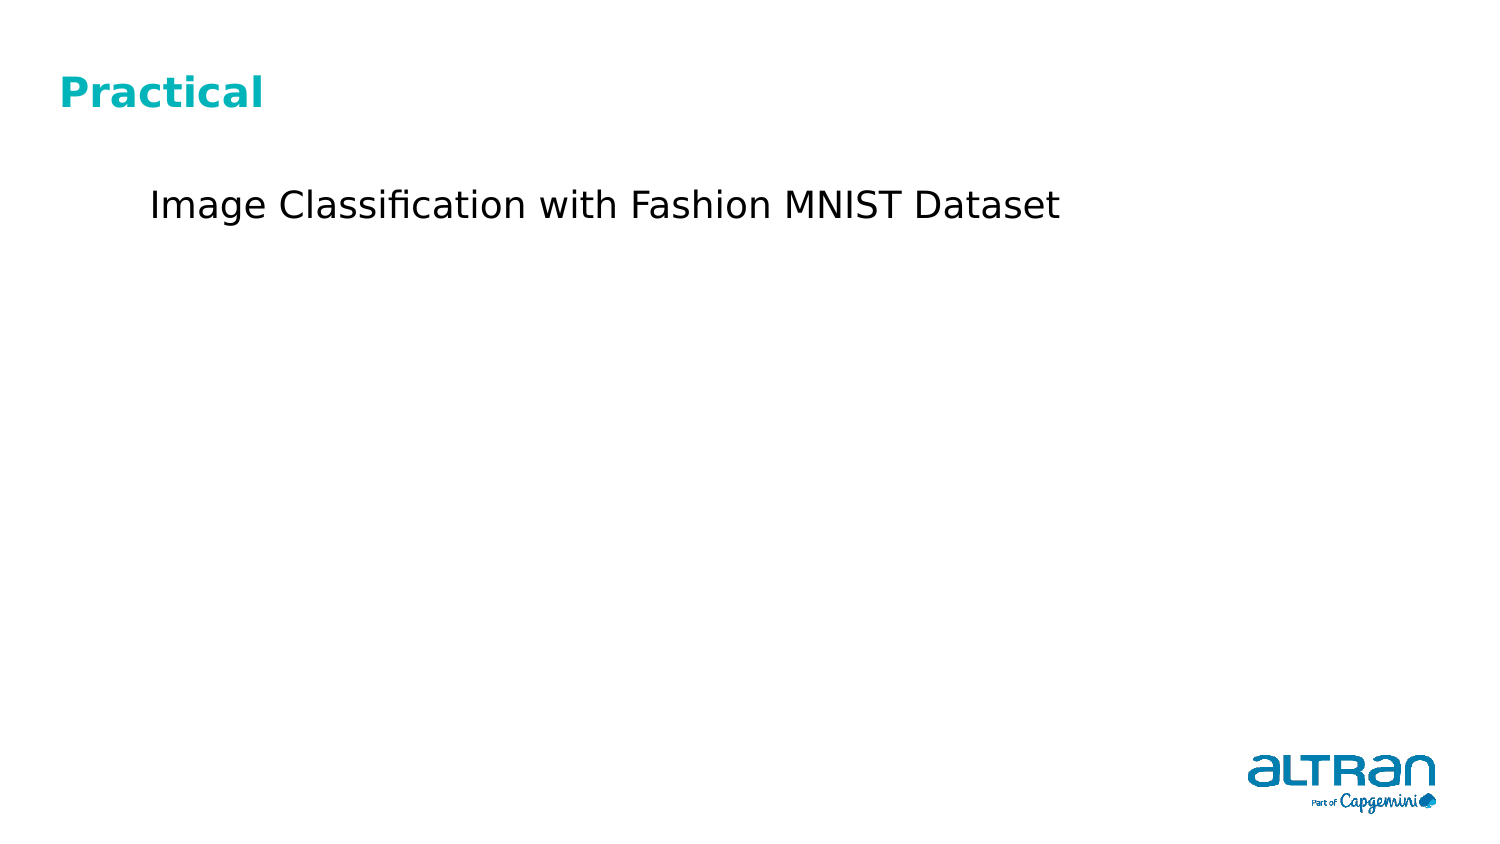

Practical
Image Classification with Fashion MNIST Dataset